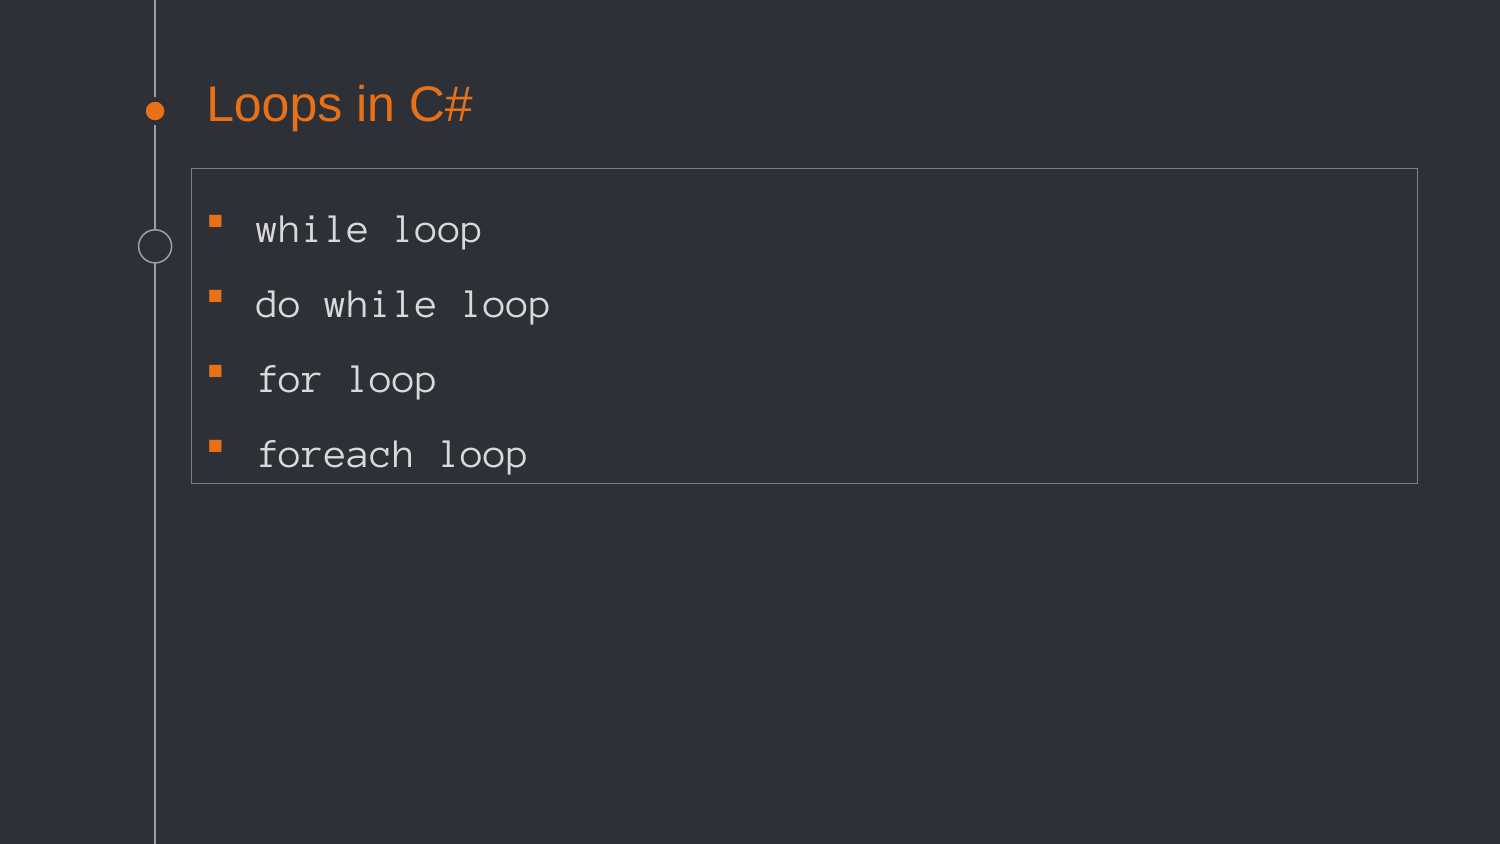

# Loops in C#
 while loop
 do while loop
 for loop
 foreach loop